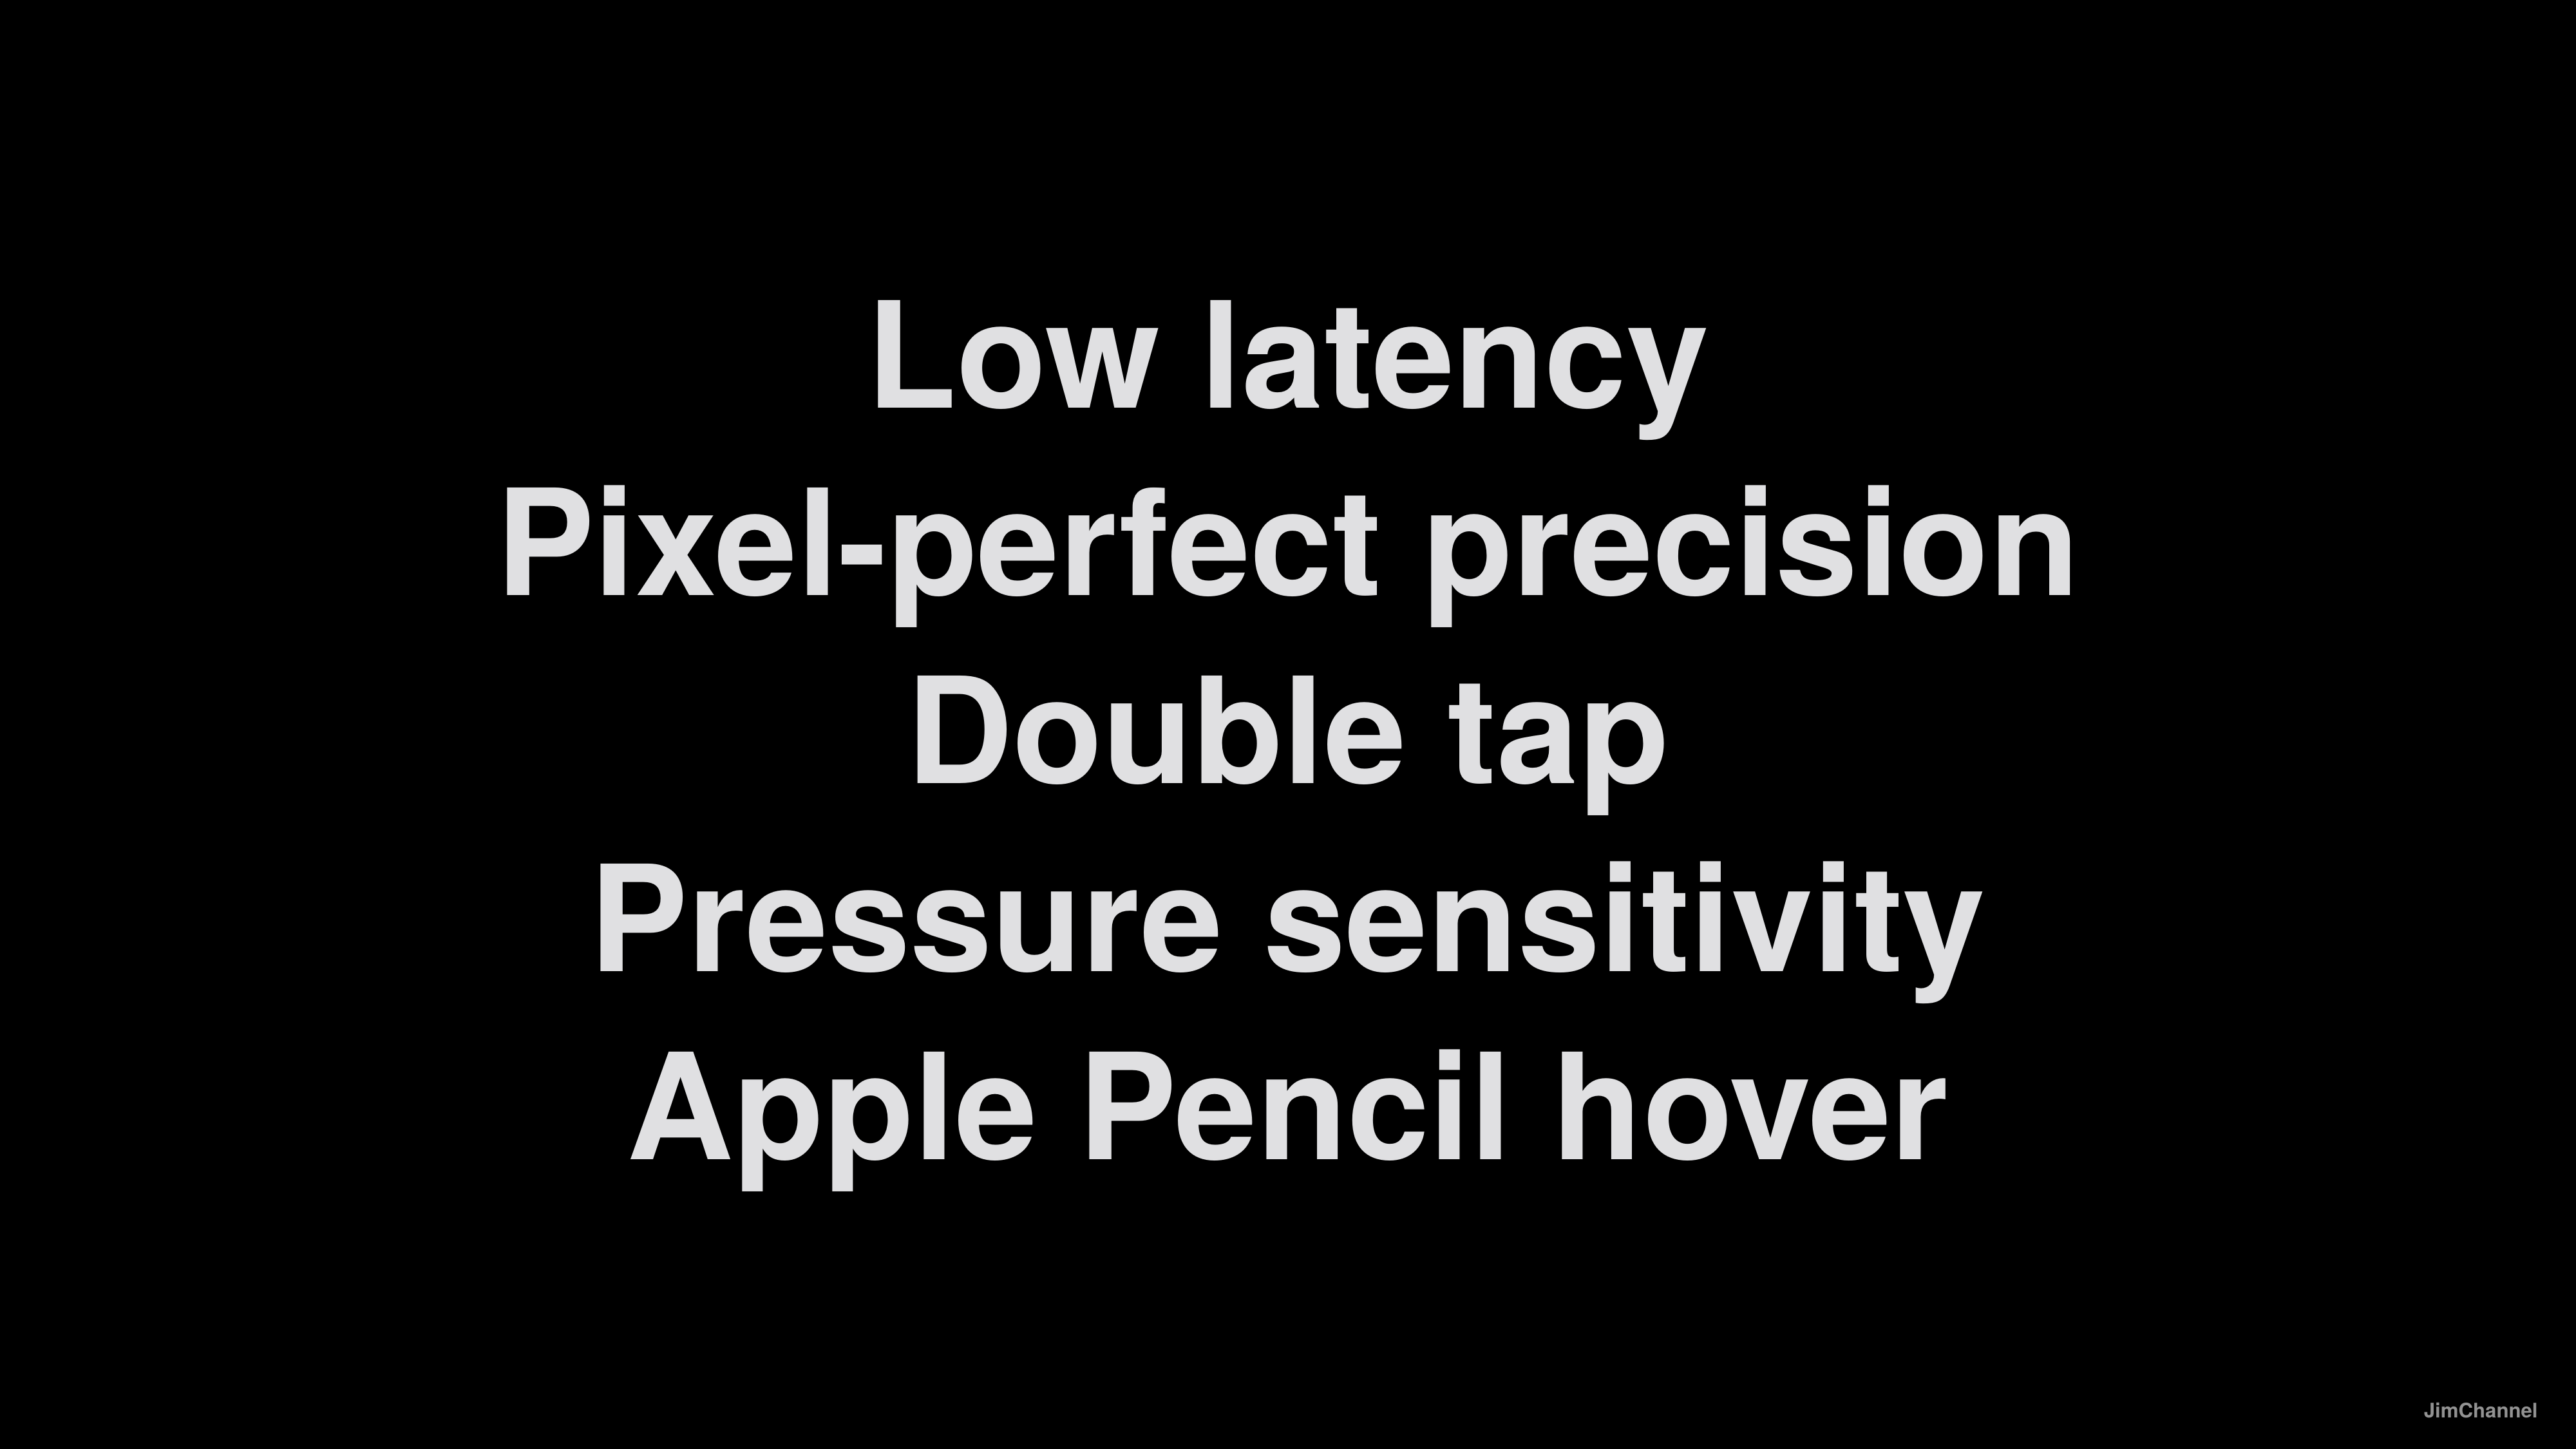

Low latency
Pixel-perfect precision
Double tap
Pressure sensitivity
Apple Pencil hover